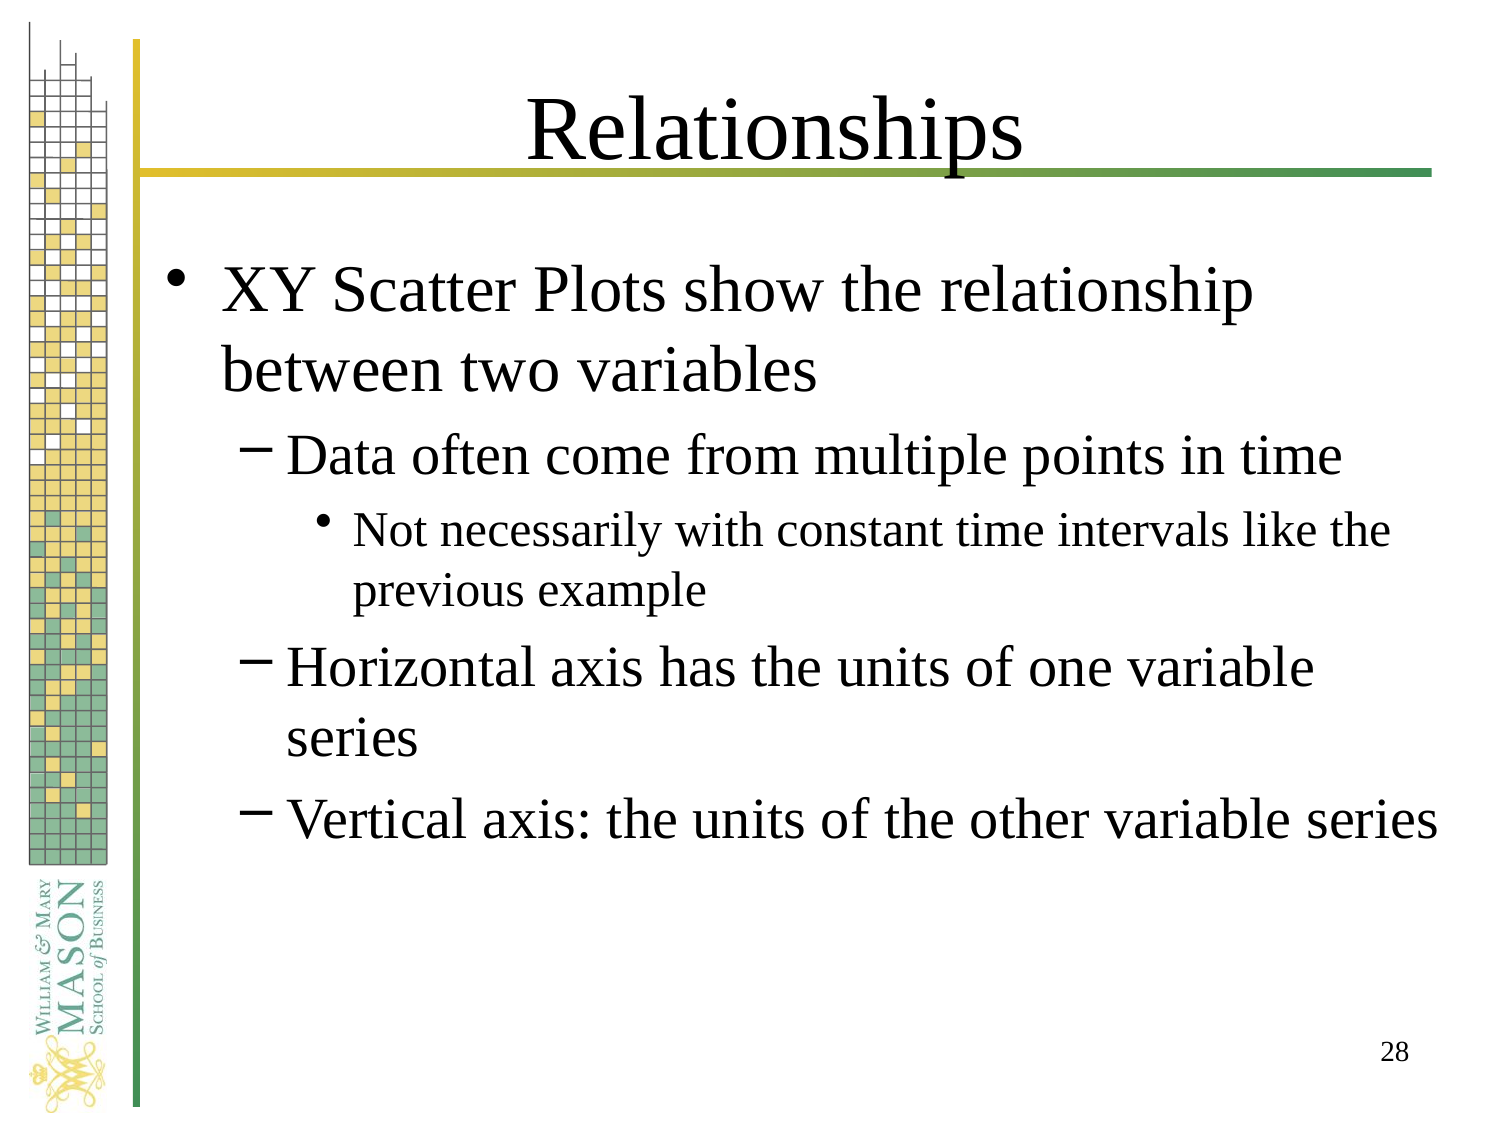

# Relationships
XY Scatter Plots show the relationship between two variables
Data often come from multiple points in time
Not necessarily with constant time intervals like the previous example
Horizontal axis has the units of one variable series
Vertical axis: the units of the other variable series
28